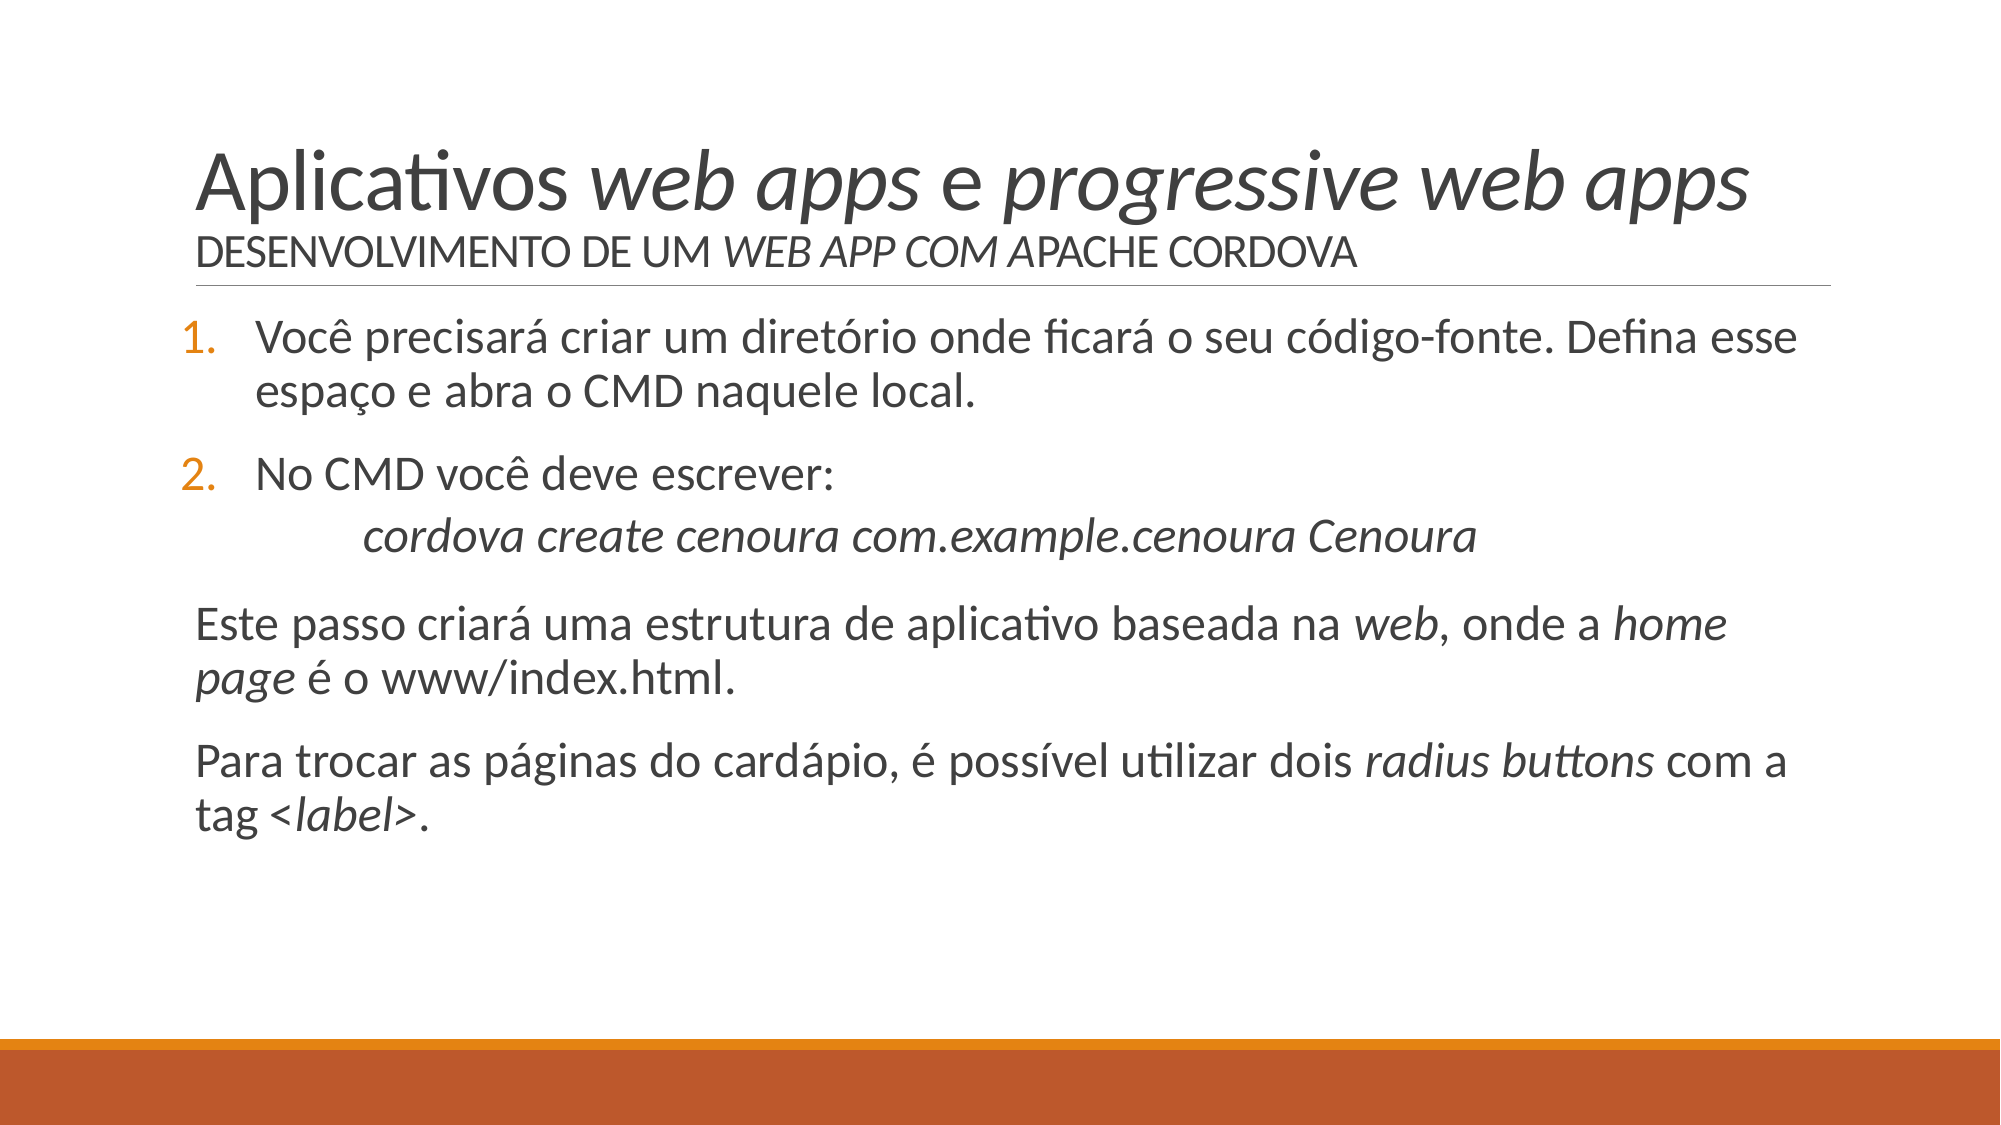

# Aplicativos web apps e progressive web apps DESENVOLVIMENTO DE UM WEB APP COM APACHE CORDOVA
Você precisará criar um diretório onde ficará o seu código-fonte. Defina esse espaço e abra o CMD naquele local.
No CMD você deve escrever:
	cordova create cenoura com.example.cenoura Cenoura
Este passo criará uma estrutura de aplicativo baseada na web, onde a home page é o www/index.html.
Para trocar as páginas do cardápio, é possível utilizar dois radius buttons com a tag <label>.